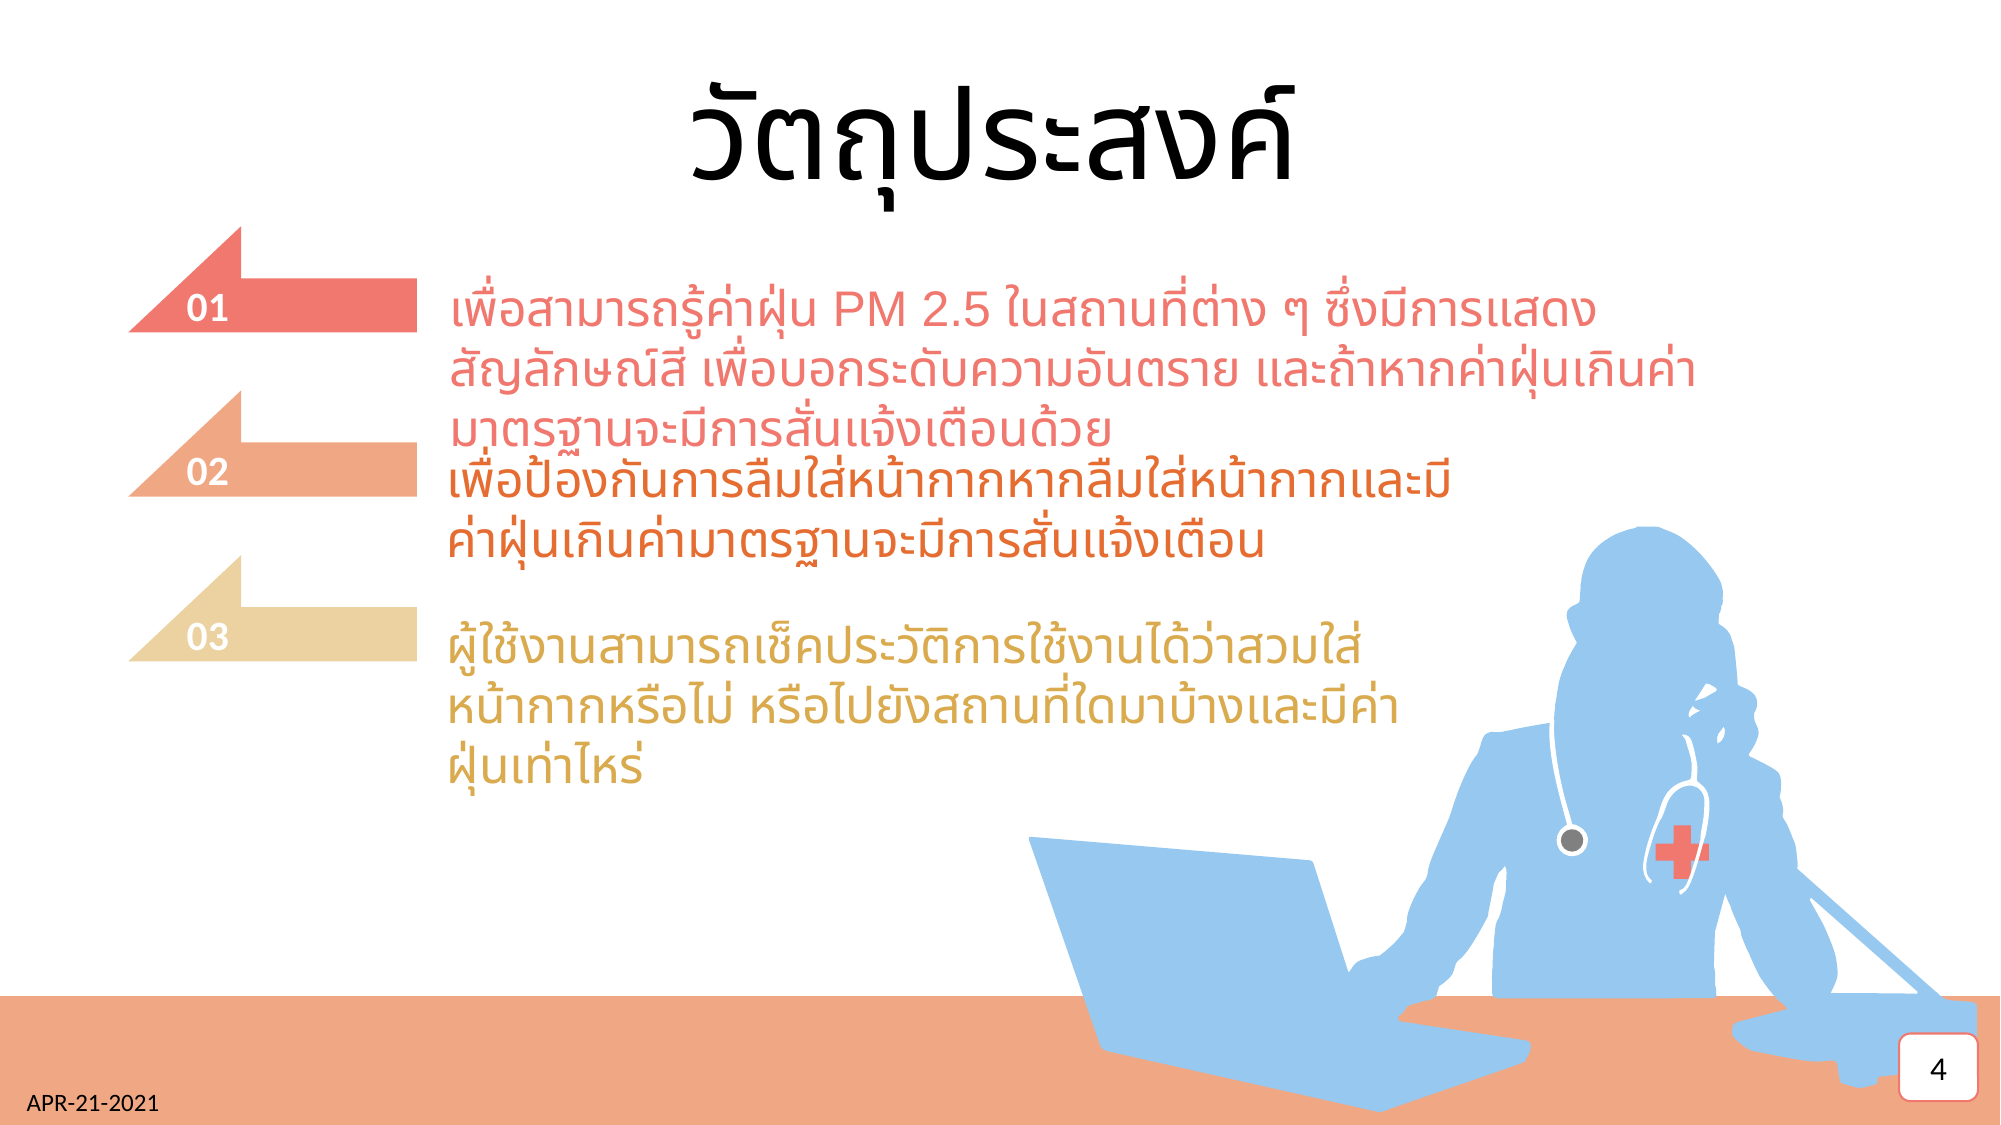

วัตถุประสงค์

01

เพื่อสามารถรู้ค่าฝุ่น PM 2.5 ในสถานที่ต่าง ๆ ซึ่งมีการแสดงสัญลักษณ์สี เพื่อบอกระดับความอันตราย และถ้าหากค่าฝุ่นเกินค่ามาตรฐานจะมีการสั่นแจ้งเตือนด้วย

02

เพื่อป้องกันการลืมใส่หน้ากากหากลืมใส่หน้ากากและมีค่าฝุ่นเกินค่ามาตรฐานจะมีการสั่นแจ้งเตือน

03

ผู้ใช้งานสามารถเช็คประวัติการใช้งานได้ว่าสวมใส่หน้ากากหรือไม่ หรือไปยังสถานที่ใดมาบ้างและมีค่าฝุ่นเท่าไหร่

4
APR-21-2021